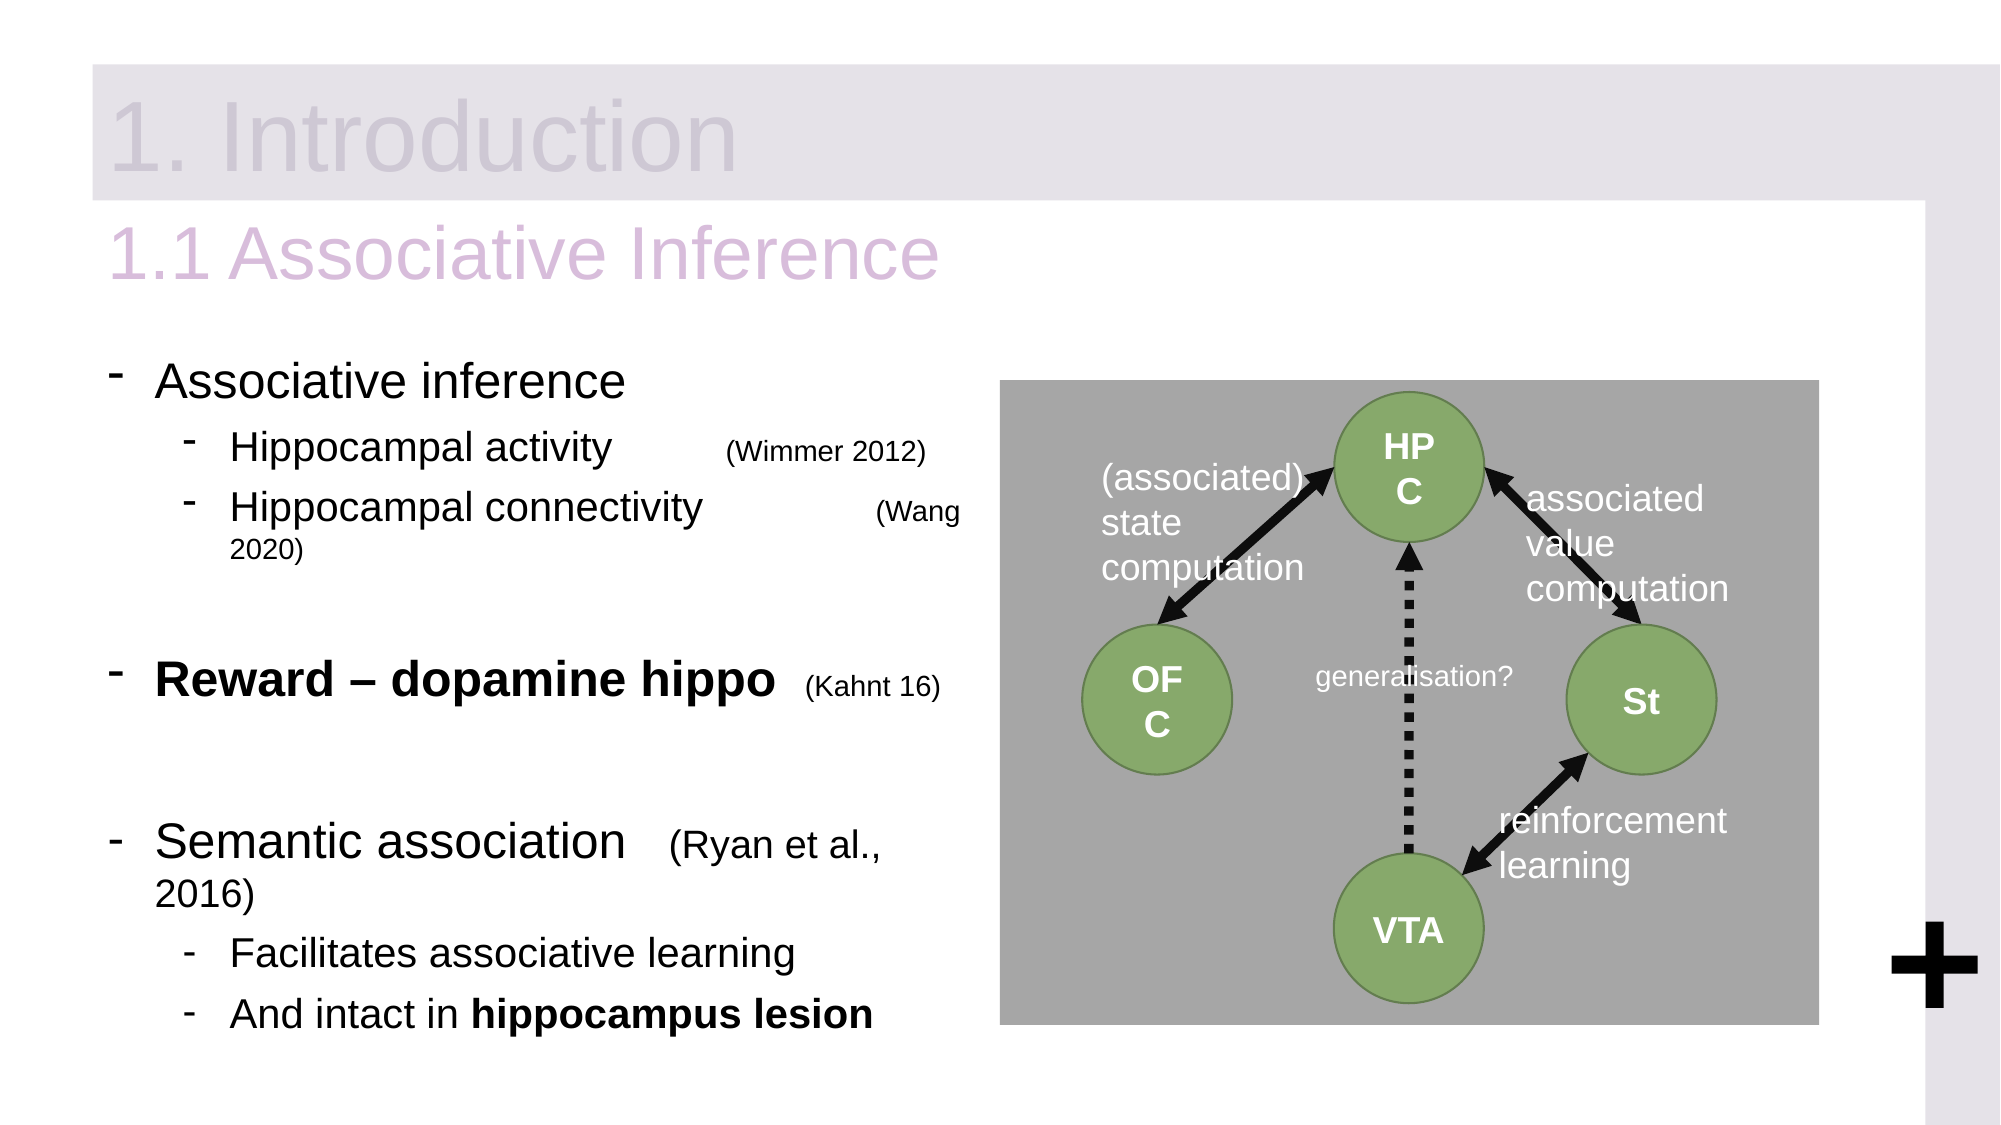

1. Introduction
# 1.1 Associative Inference
Associative inference
Hippocampal activity 	    (Wimmer 2012)
Hippocampal connectivity	    (Wang 2020)

Reward – dopamine hippo  (Kahnt 16)

Semantic association   (Ryan et al., 2016)
Facilitates associative learning
And intact in hippocampus lesion

HPC
(associated) state computation
OFC
associated value computation
St
generalisation?
reinforcement learning
VTA